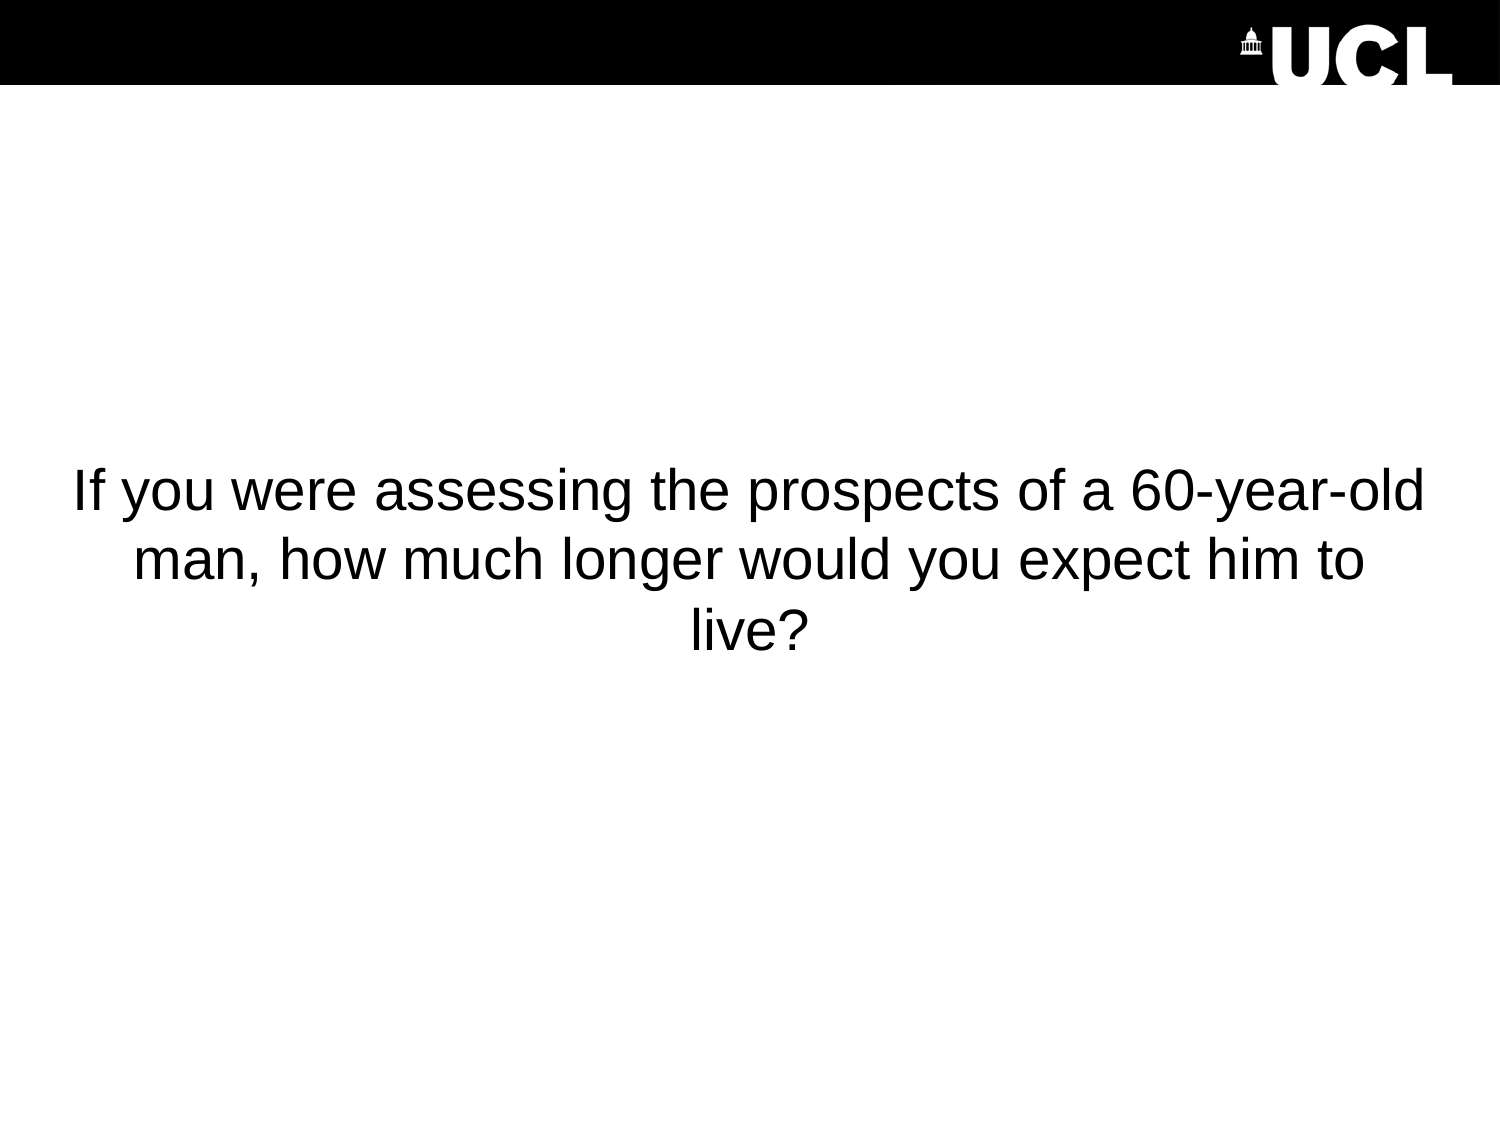

#
If you were assessing the prospects of a 60-year-old man, how much longer would you expect him to live?